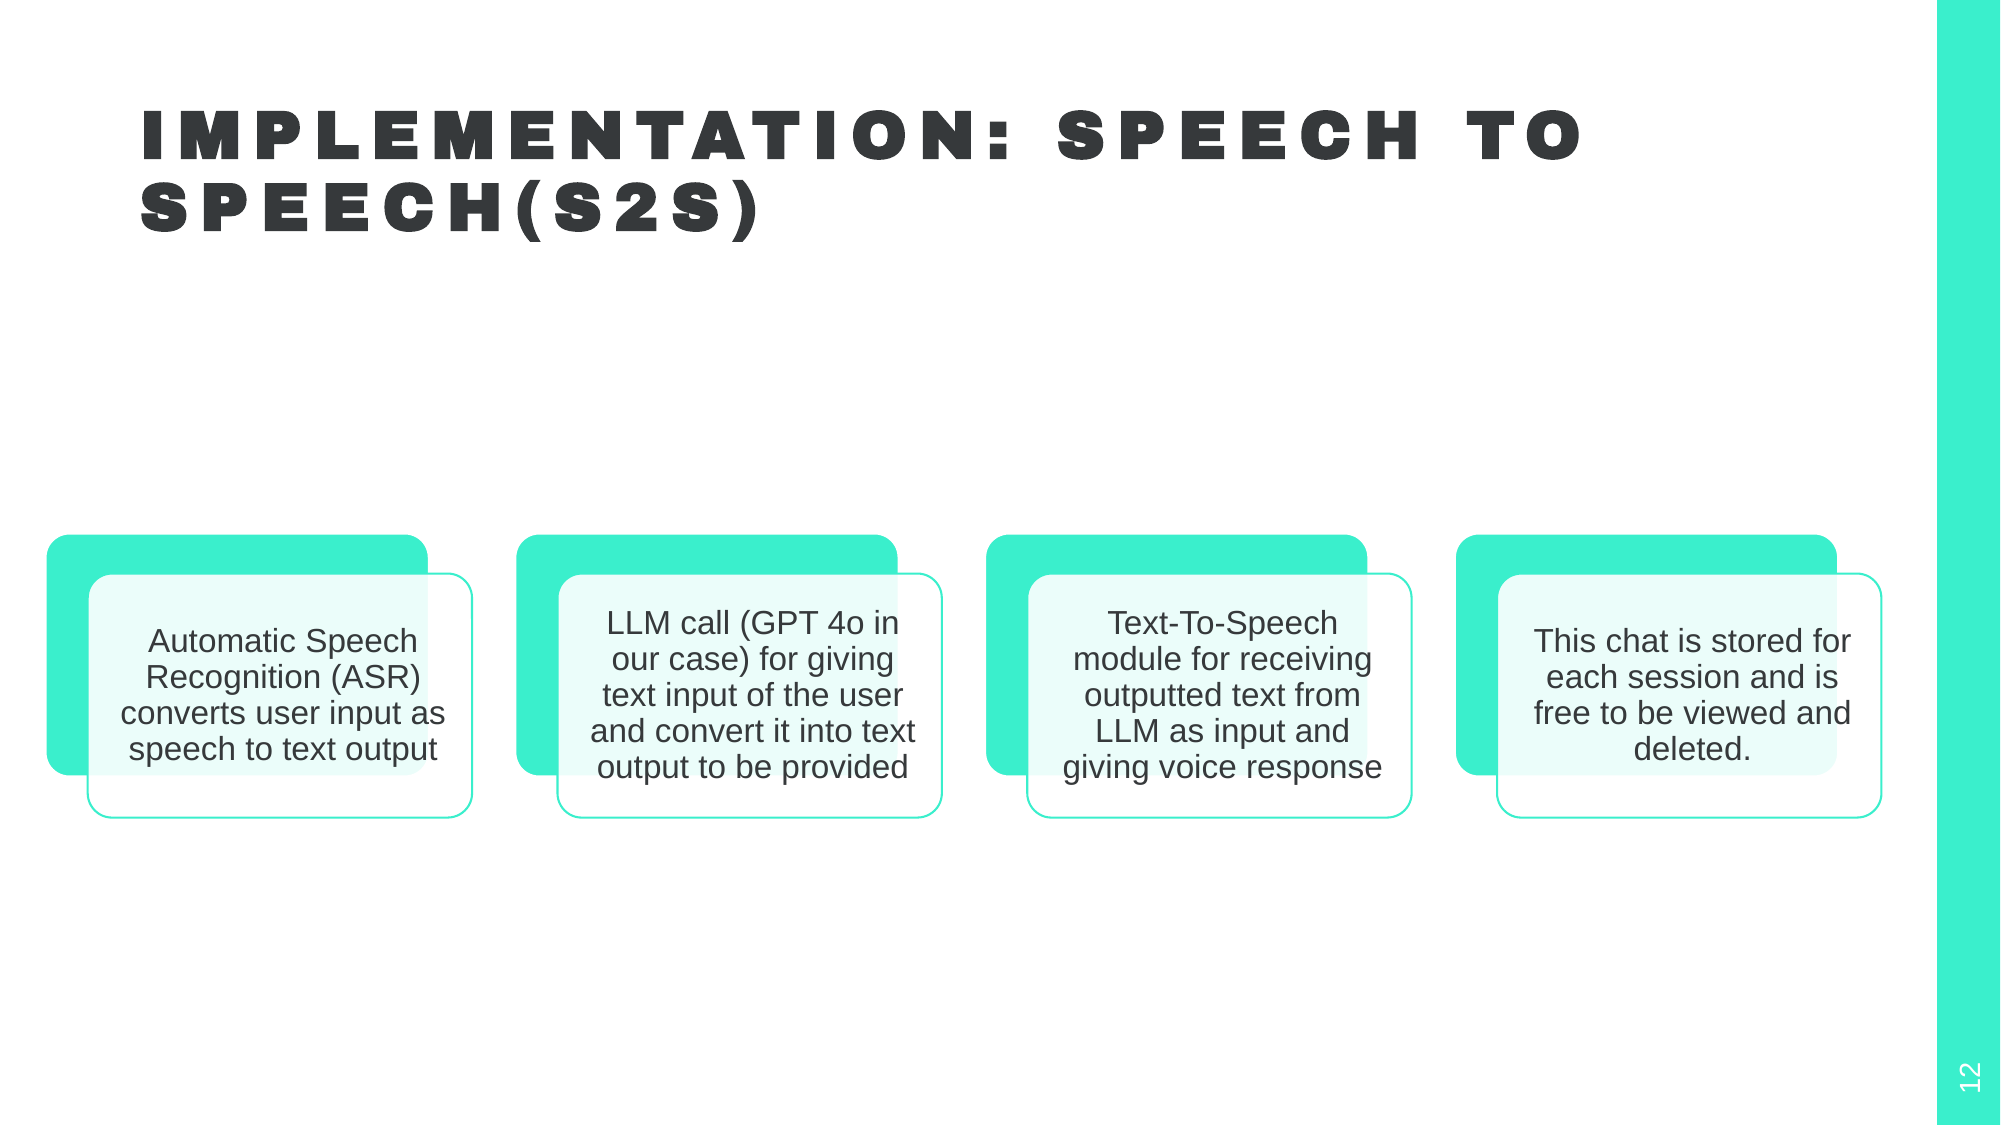

# IMPLEMENTATION: speech to speech(s2s)
Automatic Speech Recognition (ASR) converts user input as speech to text output
LLM call (GPT 4o in our case) for giving text input of the user and convert it into text output to be provided
Text-To-Speech module for receiving outputted text from LLM as input and giving voice response
This chat is stored for each session and is free to be viewed and deleted.
12